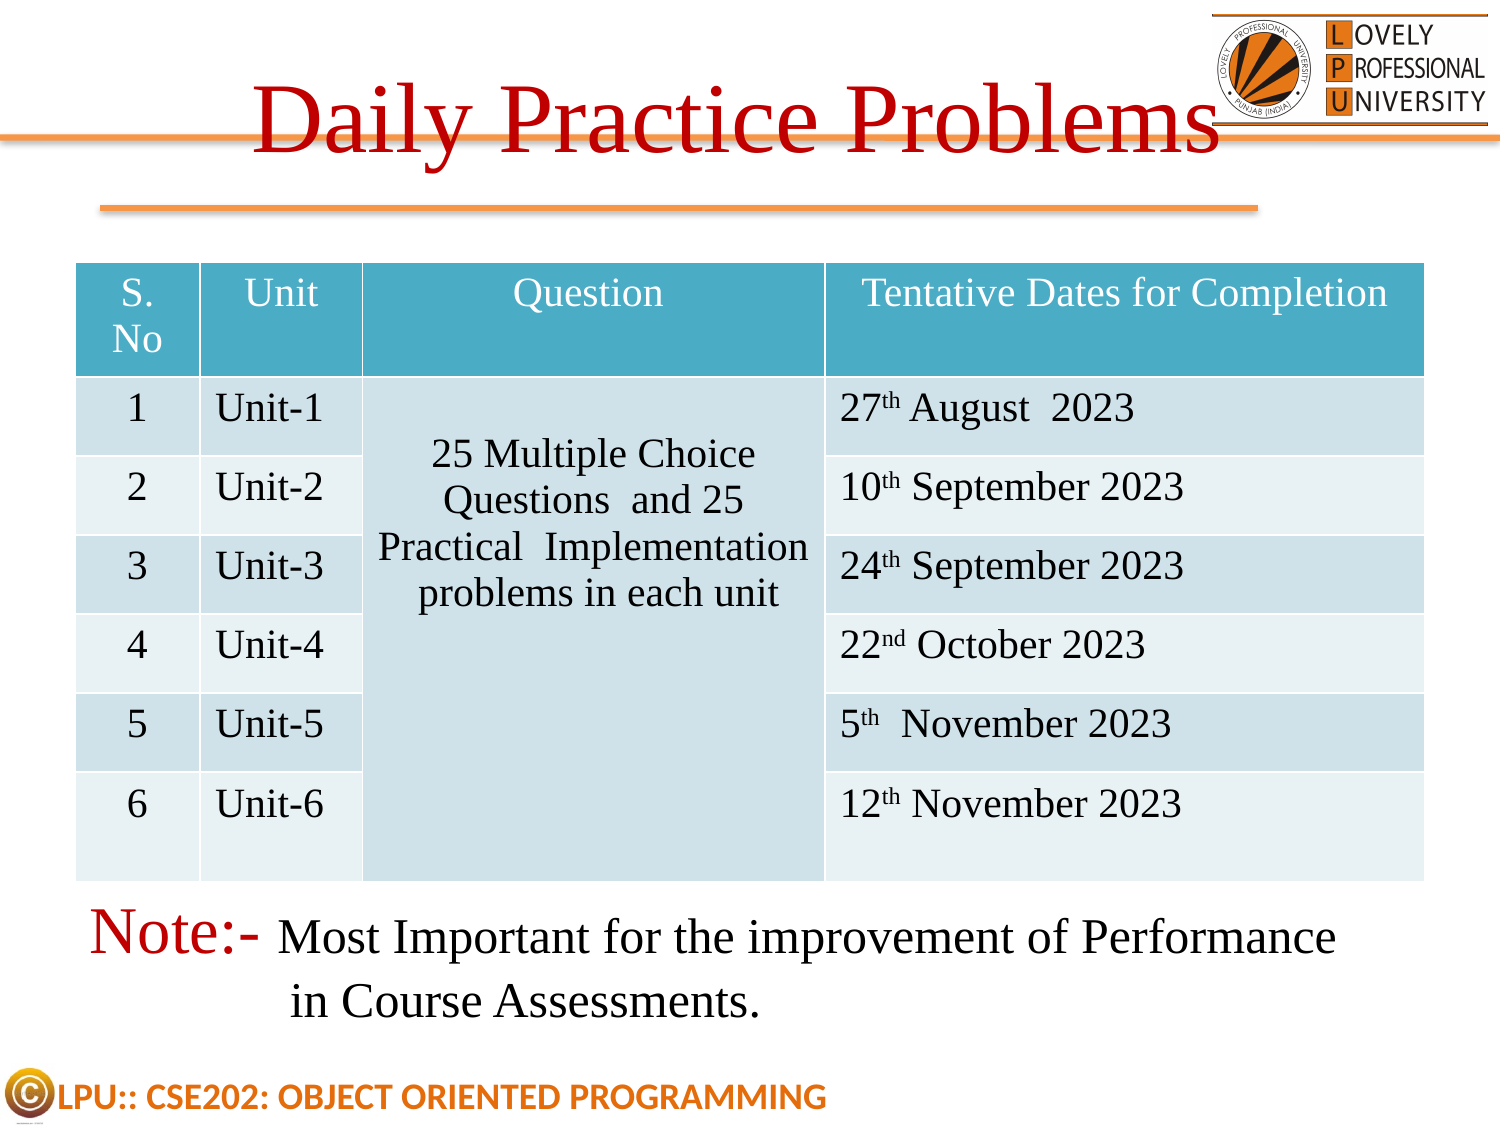

# Daily Practice Problems
| S. No | Unit | Question | Tentative Dates for Completion |
| --- | --- | --- | --- |
| 1 | Unit-1 | 25 Multiple Choice Questions and 25 Practical Implementation problems in each unit | 27th August 2023 |
| 2 | Unit-2 |  | 10th September 2023 |
| 3 | Unit-3 |  | 24th September 2023 |
| 4 | Unit-4 |  | 22nd October 2023 |
| 5 | Unit-5 |  | 5th November 2023 |
| 6 | Unit-6 |  | 12th November 2023 |
Note:- Most Important for the improvement of Performance  	    in Course Assessments.